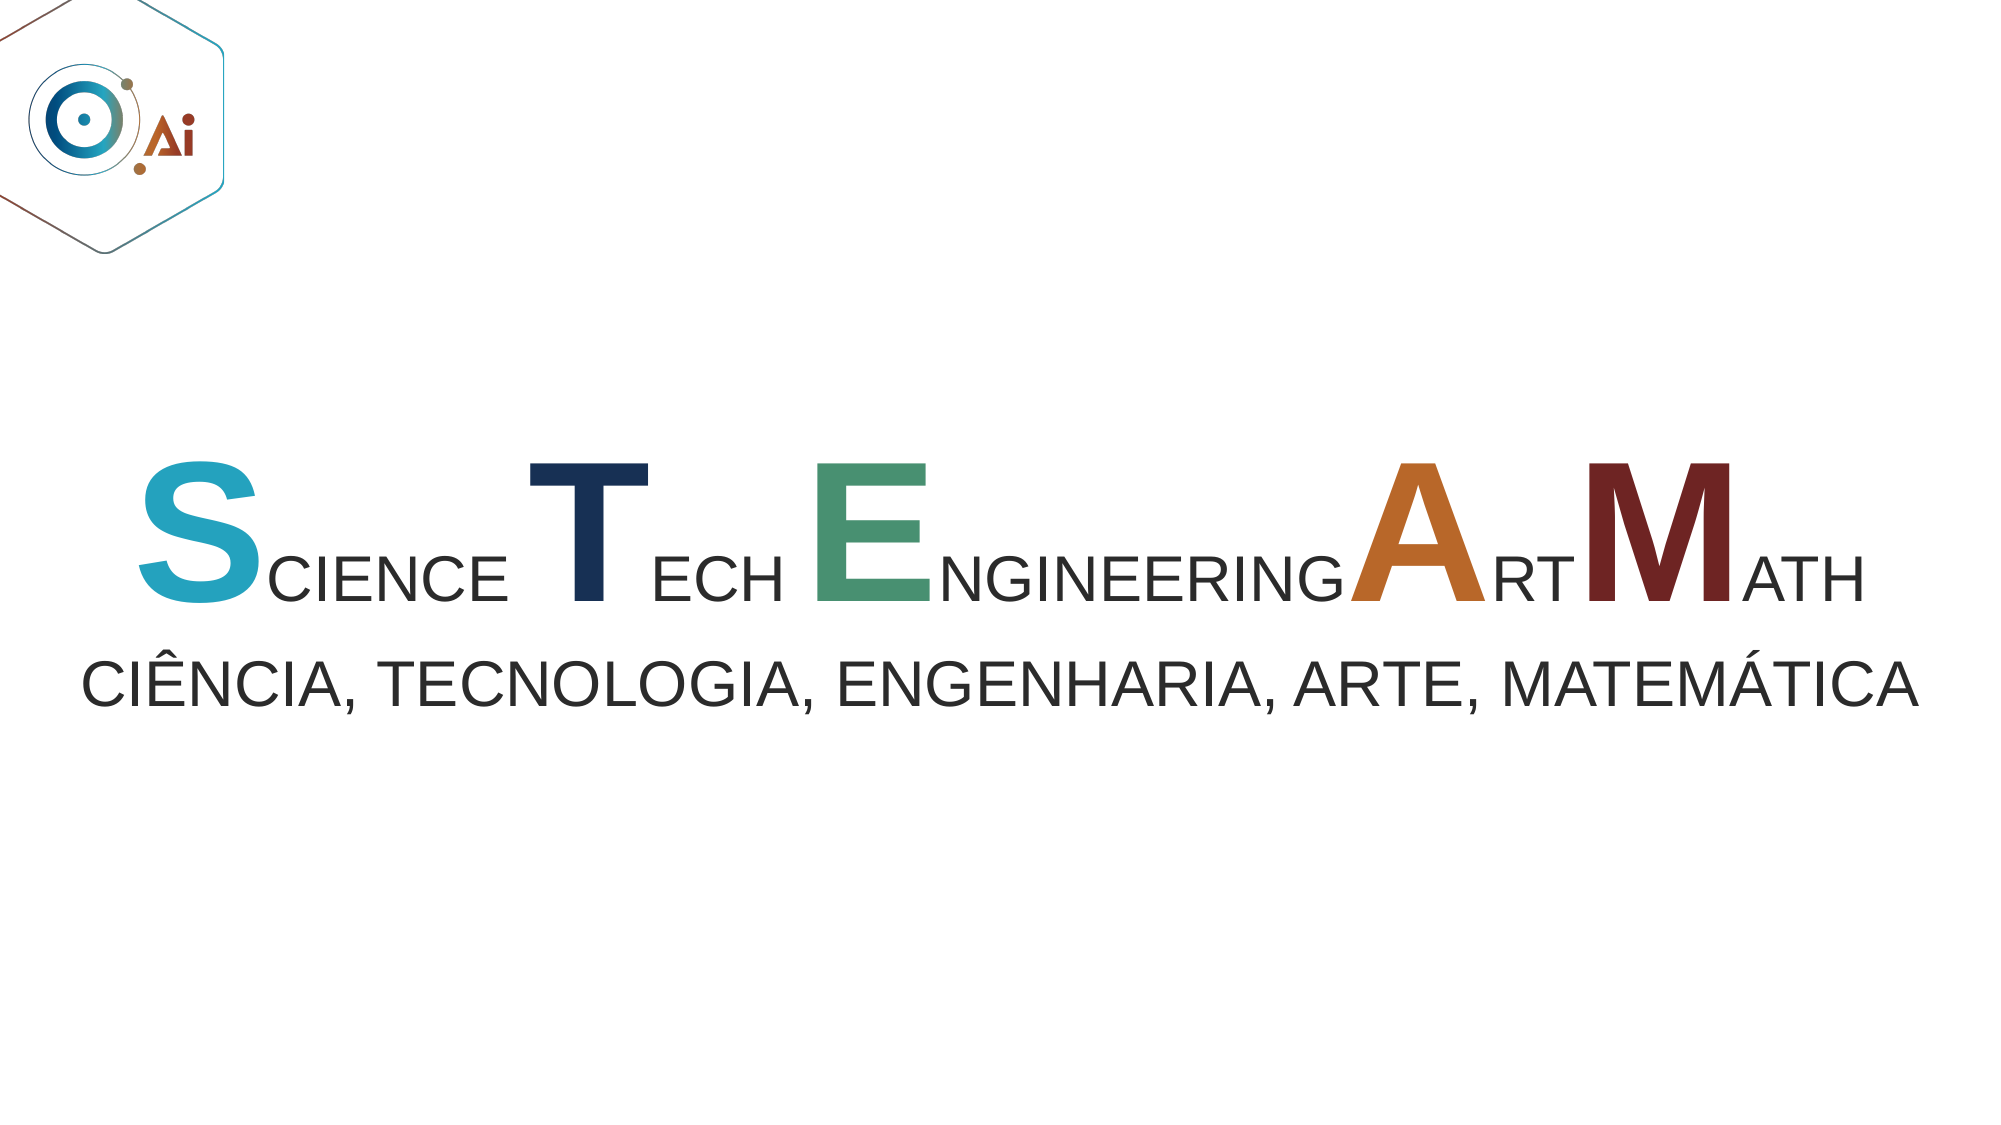

SCIENCE TECH ENGINEERINGARTMATH
CIÊNCIA, TECNOLOGIA, ENGENHARIA, ARTE, MATEMÁTICA